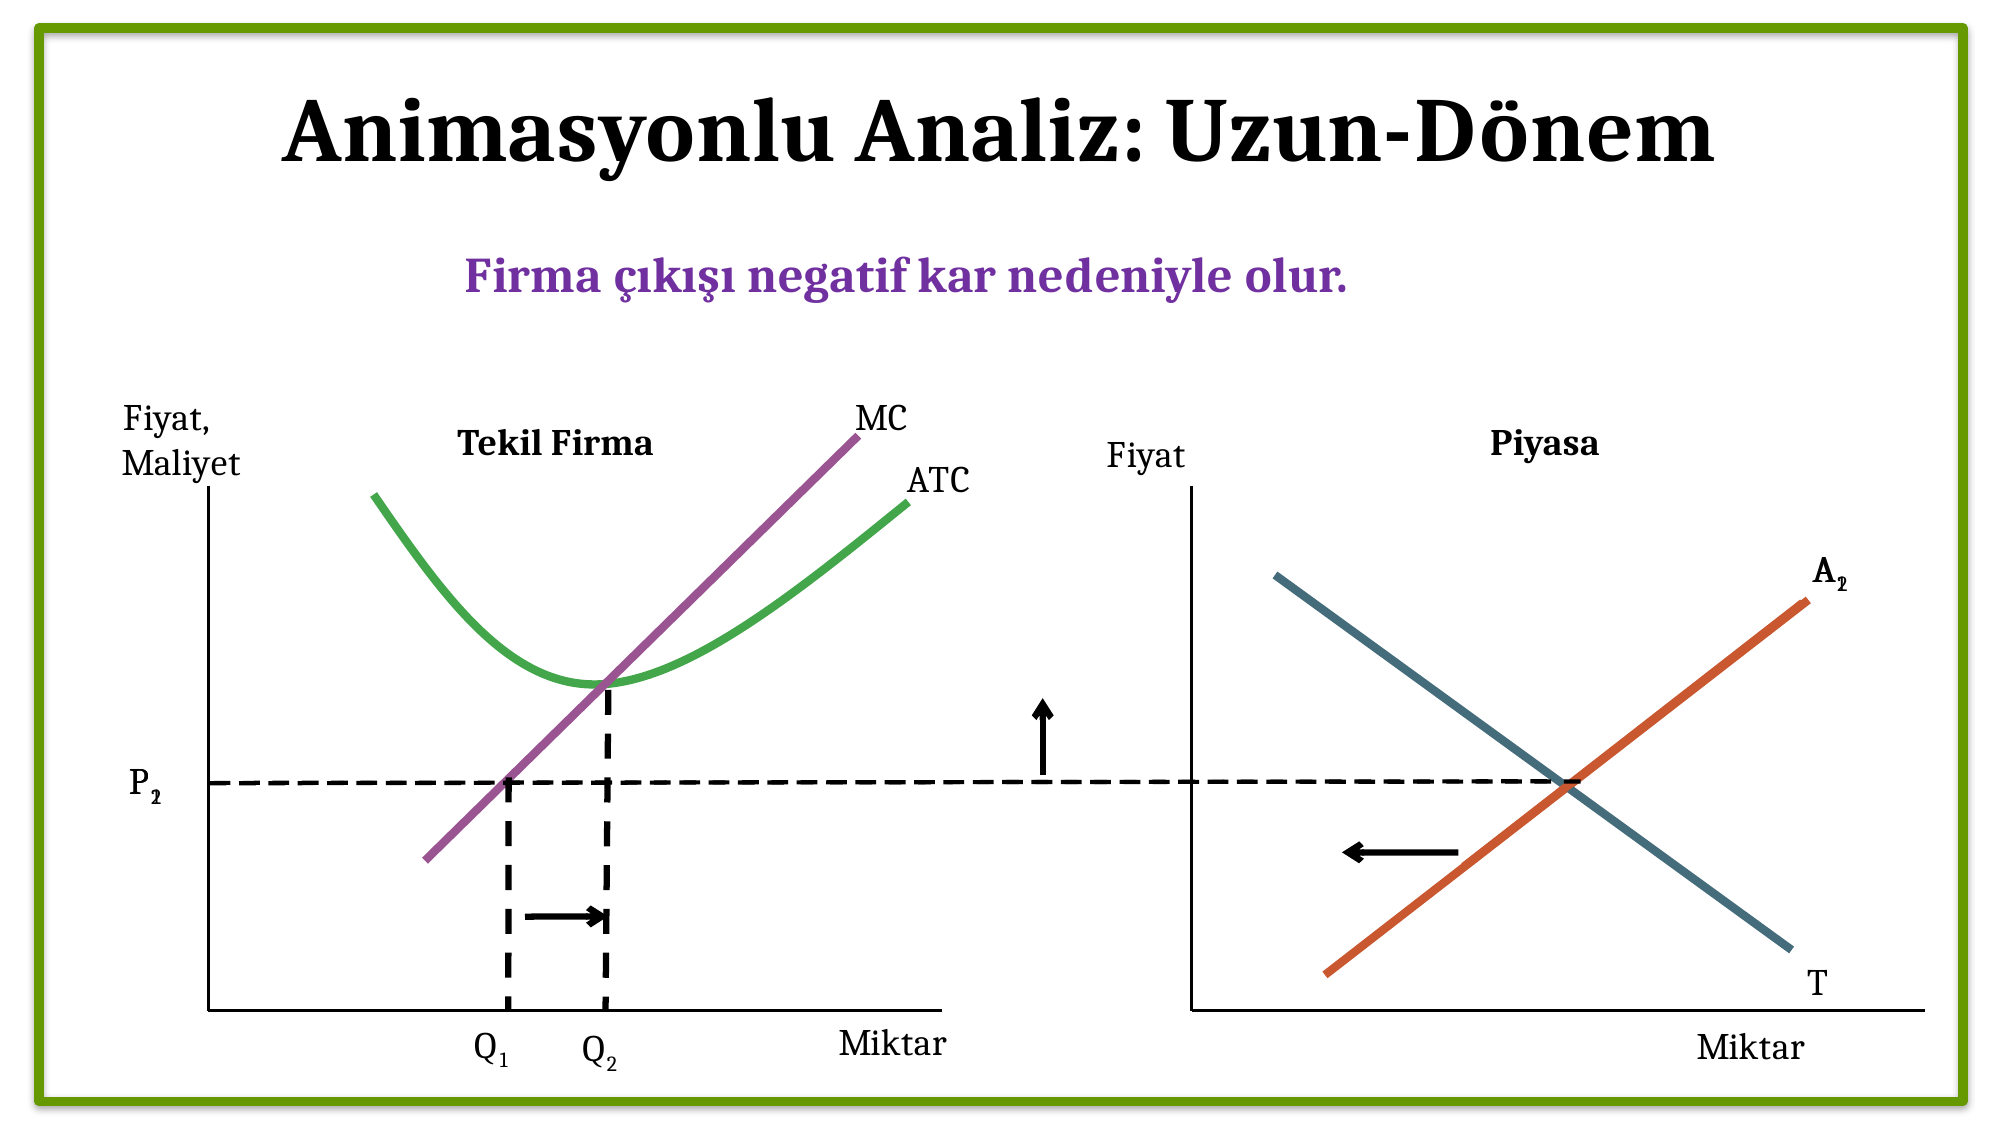

Animasyonlu Analiz: Uzun-Dönem
Firma çıkışı negatif kar nedeniyle olur.
Fiyat, Maliyet
MC
ATC

Tekil Firma
Piyasa
Fiyat
A1
T
A2
Q2
P2
P1
Q1
Miktar
Miktar